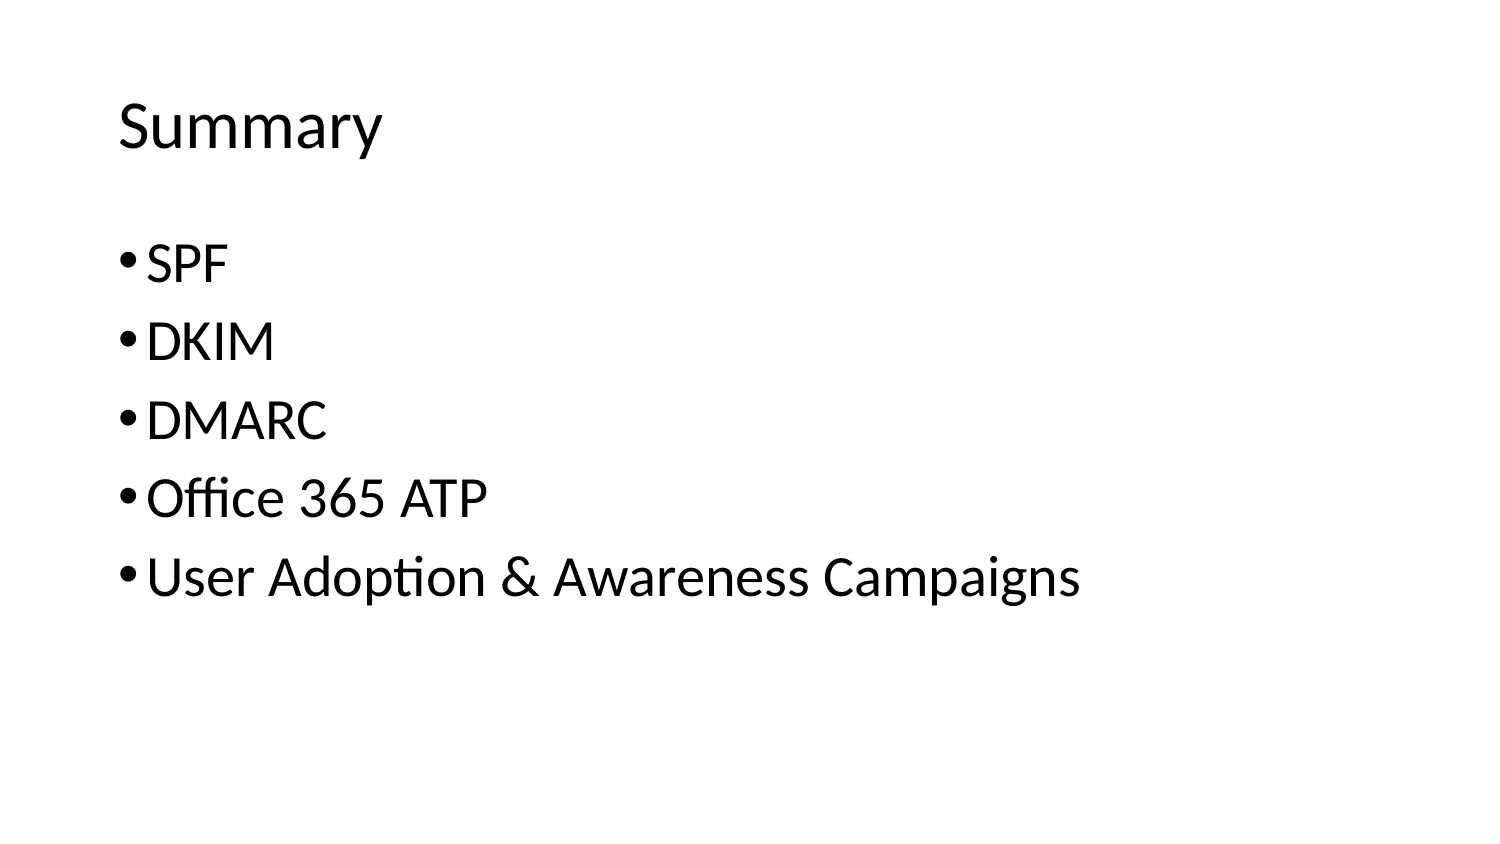

# Summary
SPF
DKIM
DMARC
Office 365 ATP
User Adoption & Awareness Campaigns